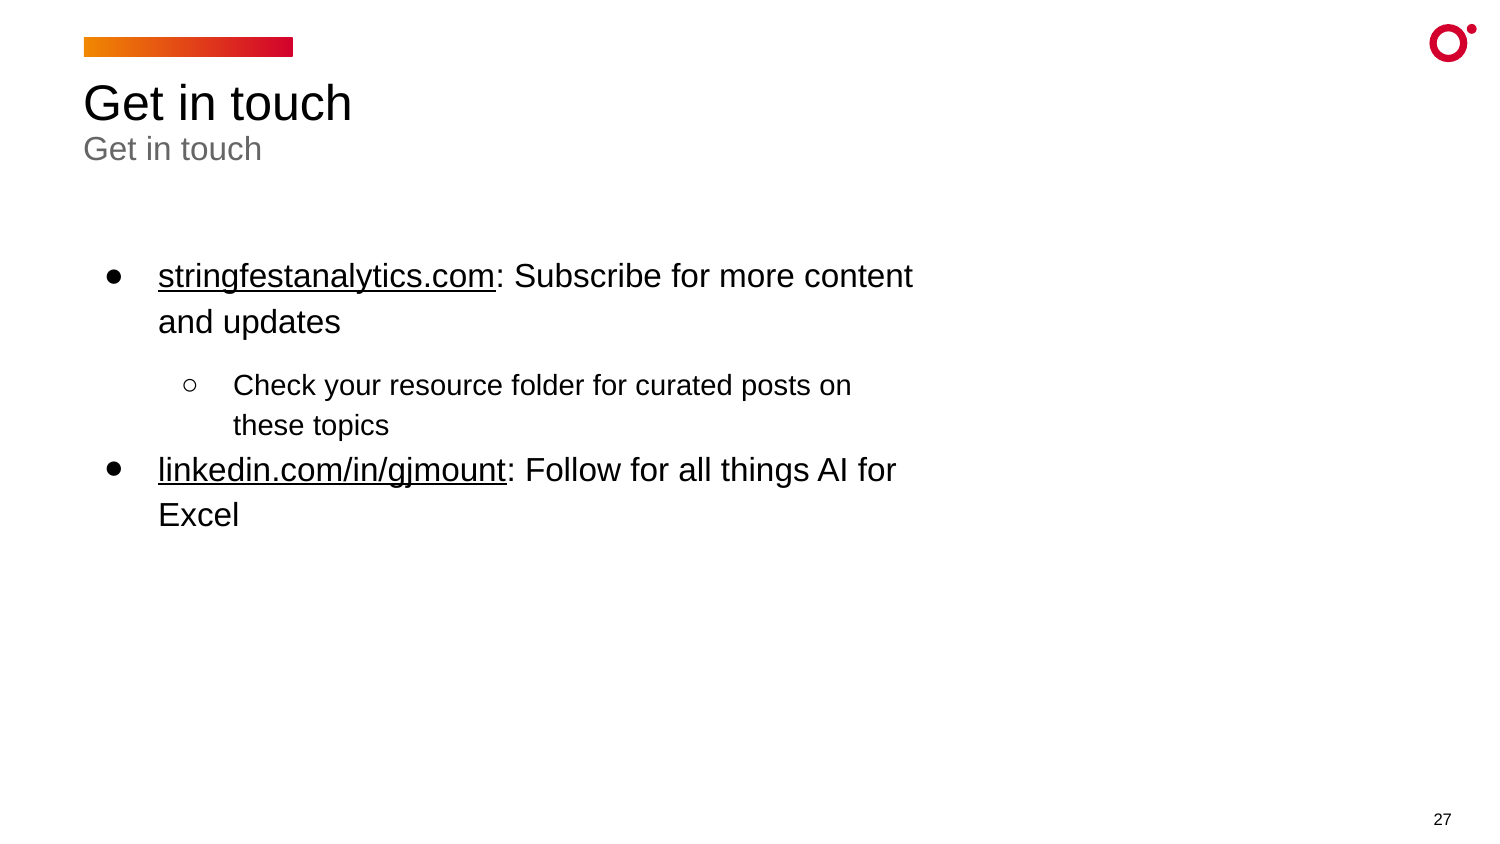

# Get in touch
Get in touch
stringfestanalytics.com: Subscribe for more content and updates
Check your resource folder for curated posts on these topics
linkedin.com/in/gjmount: Follow for all things AI for Excel

27